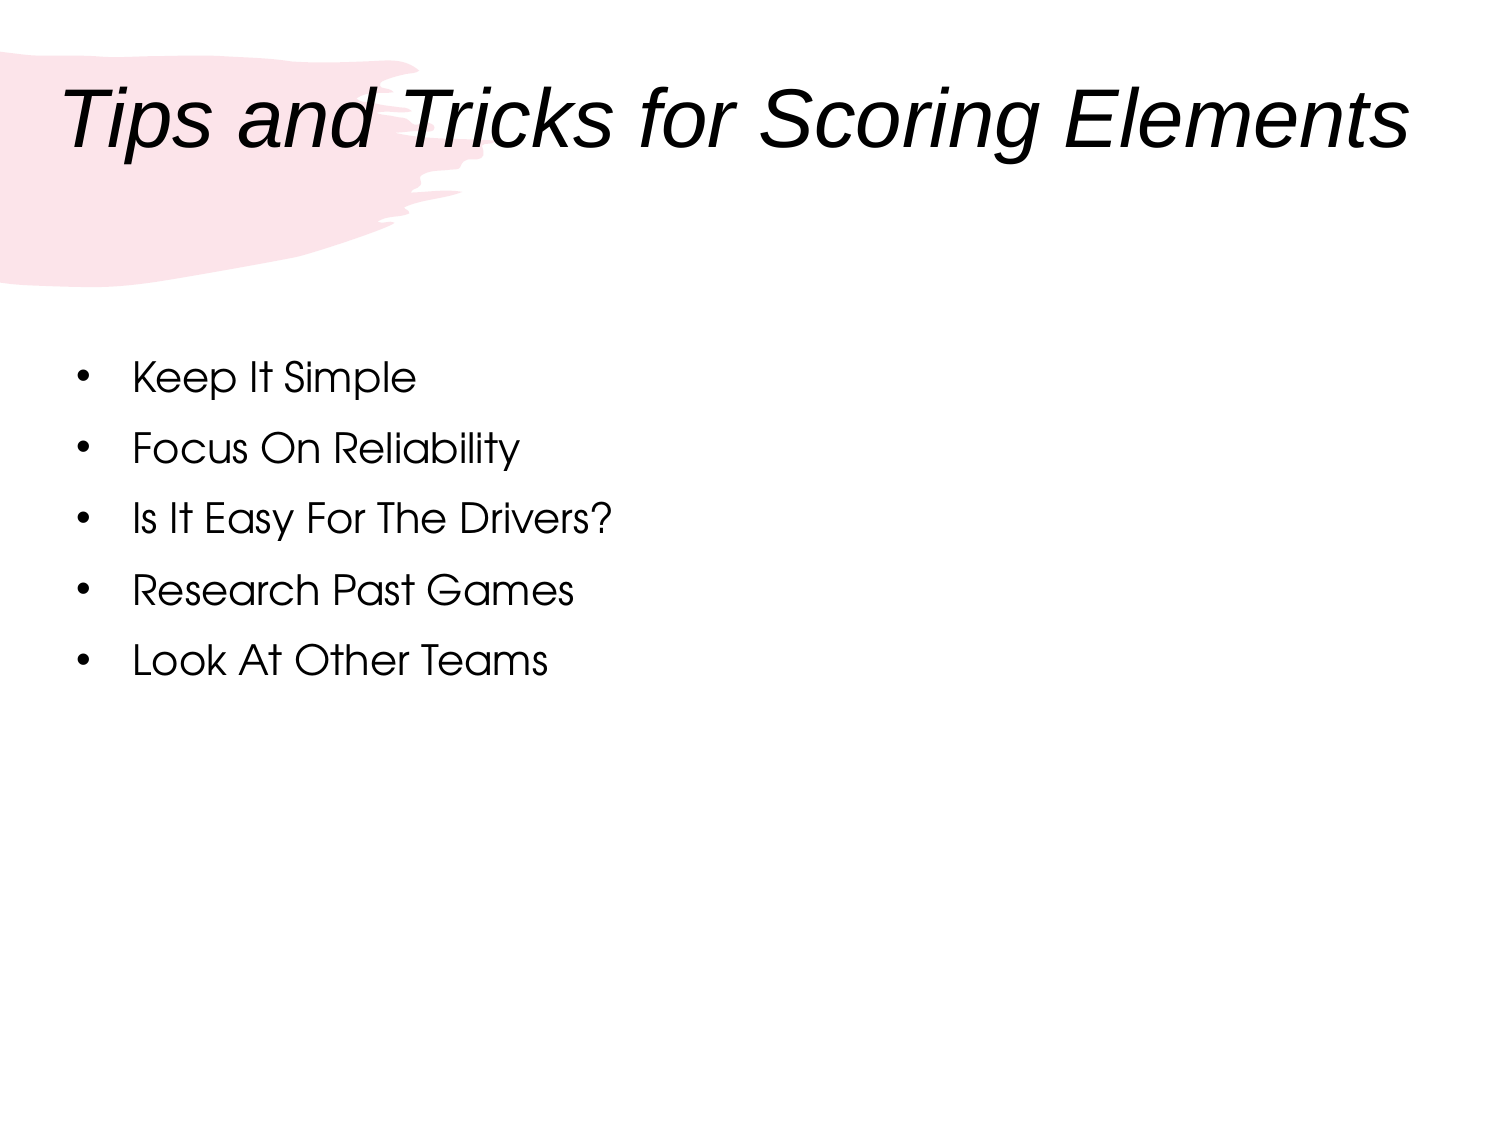

# Tips and Tricks for Scoring Elements
Keep It Simple
Focus On Reliability
Is It Easy For The Drivers?
Research Past Games
Look At Other Teams